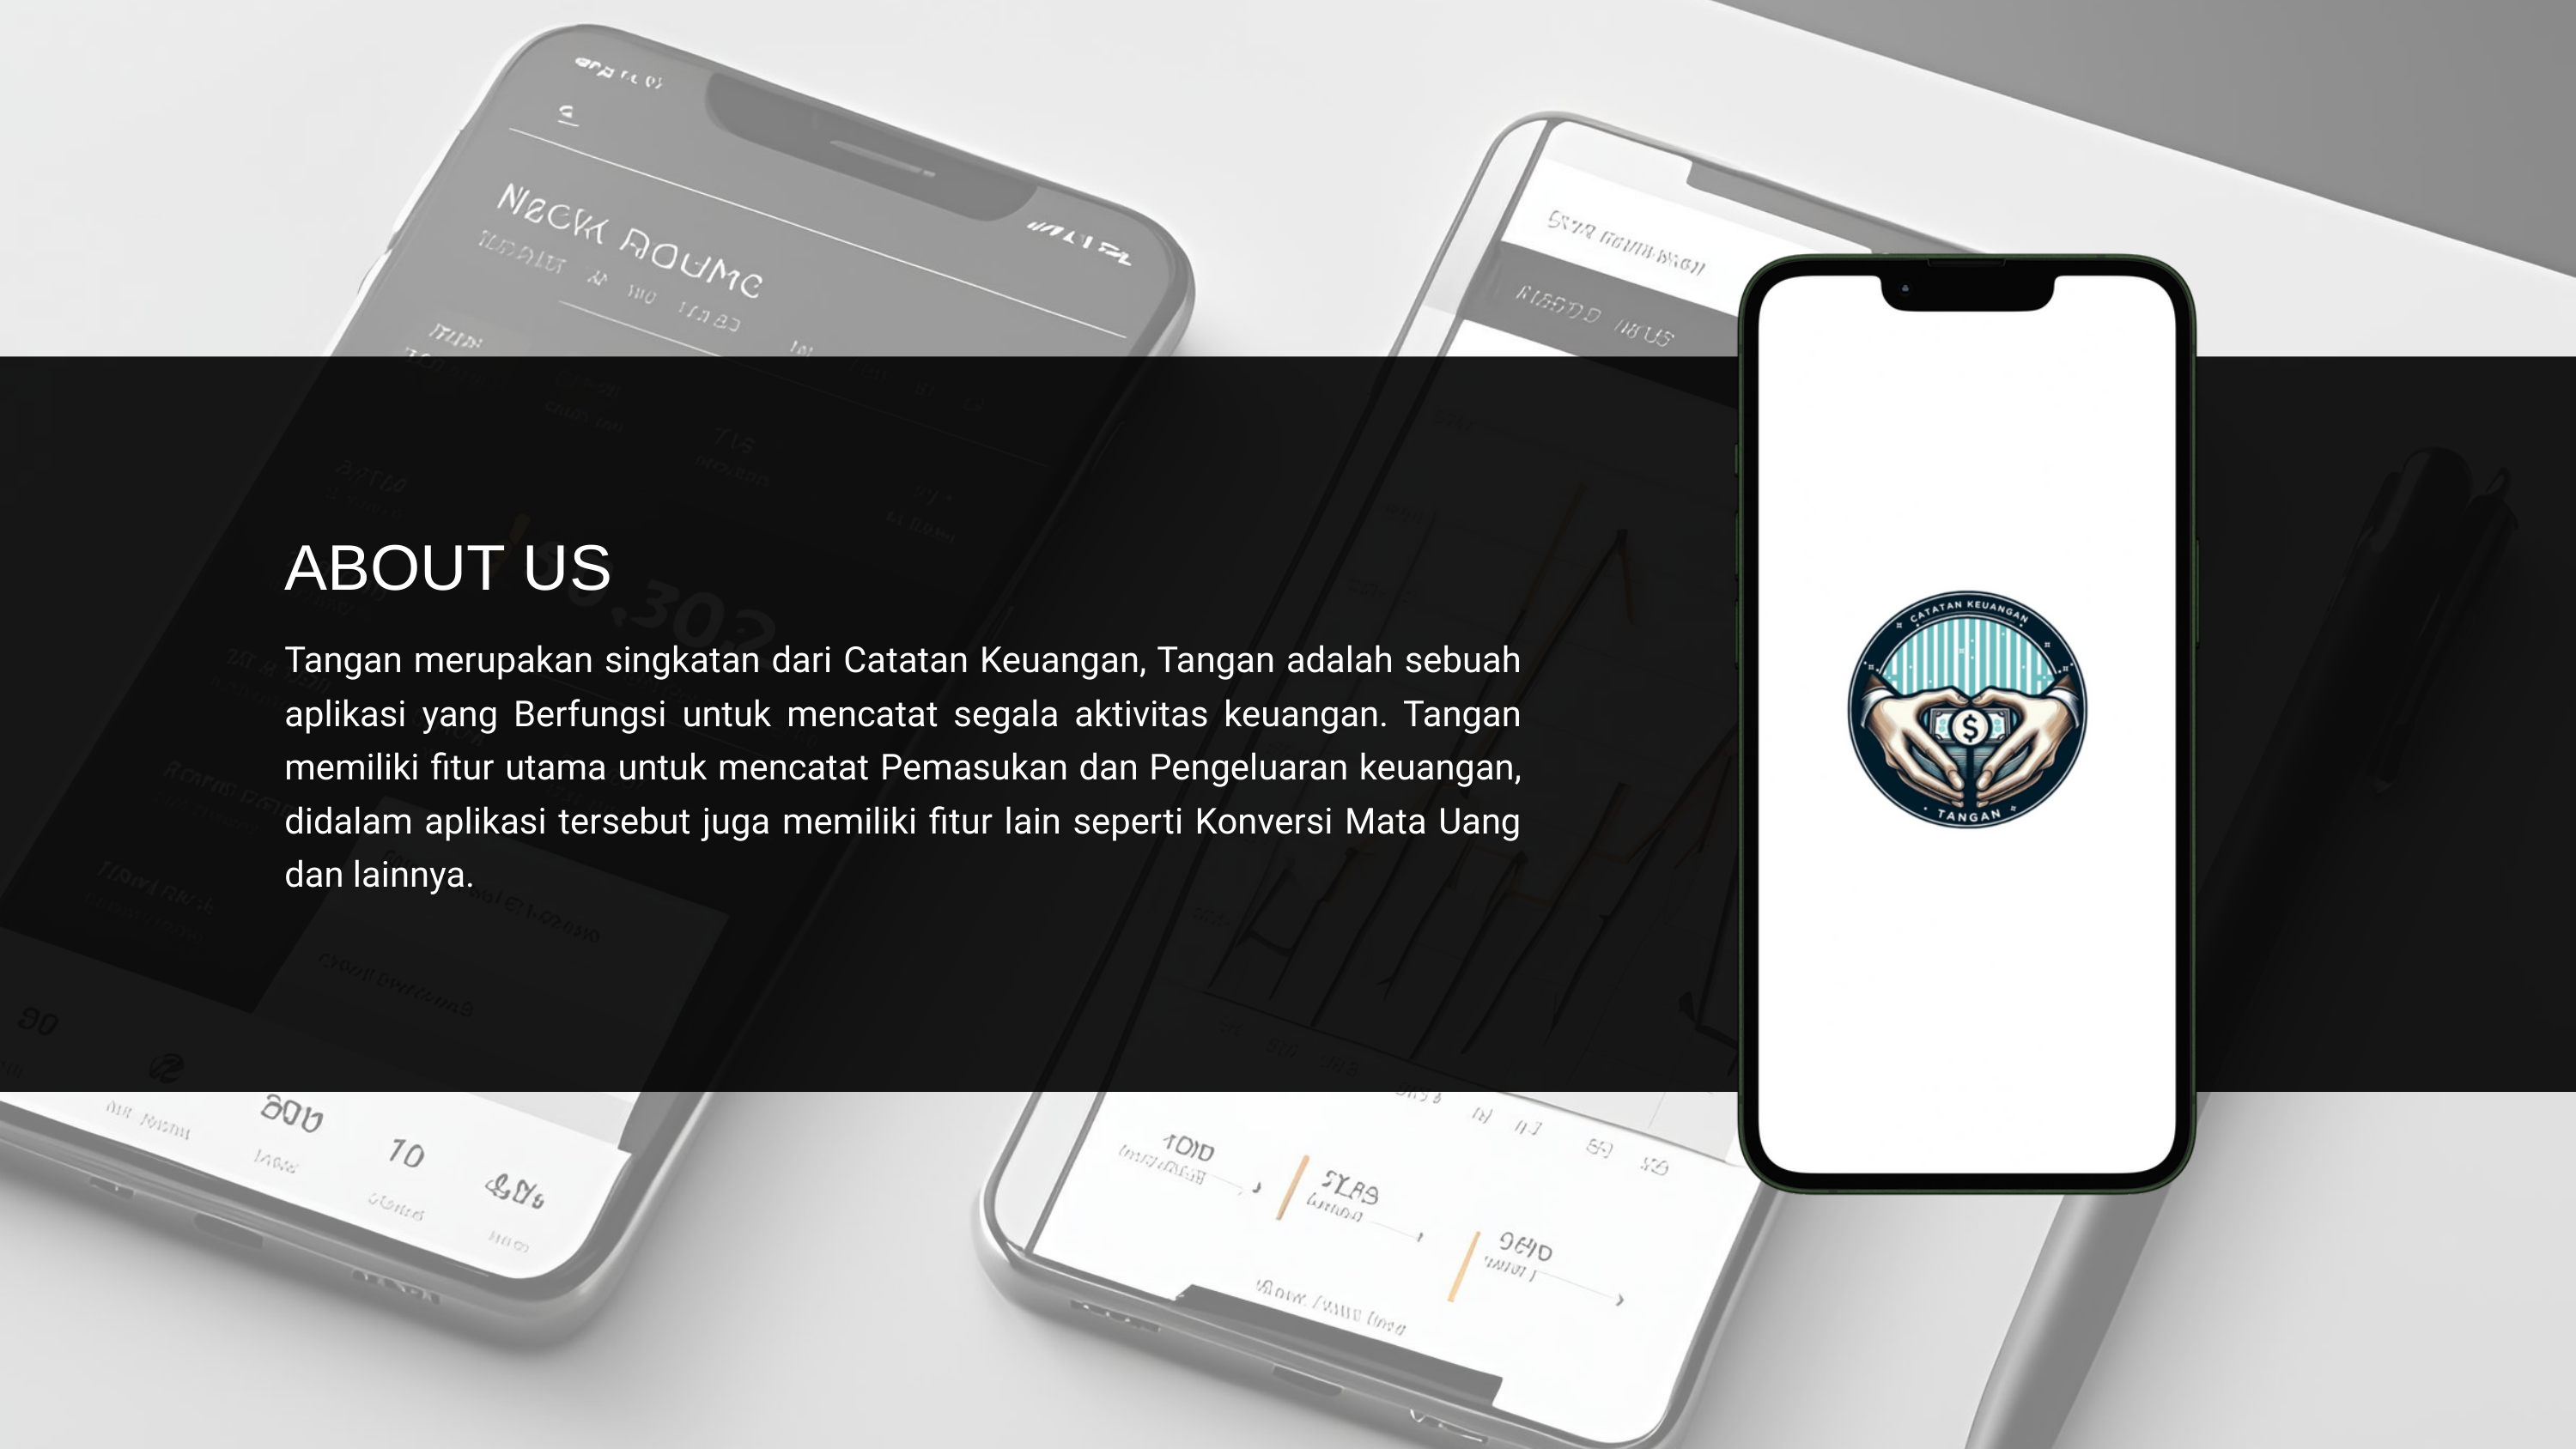

ABOUT US
Tangan merupakan singkatan dari Catatan Keuangan, Tangan adalah sebuah aplikasi yang Berfungsi untuk mencatat segala aktivitas keuangan. Tangan memiliki fitur utama untuk mencatat Pemasukan dan Pengeluaran keuangan, didalam aplikasi tersebut juga memiliki fitur lain seperti Konversi Mata Uang dan lainnya.